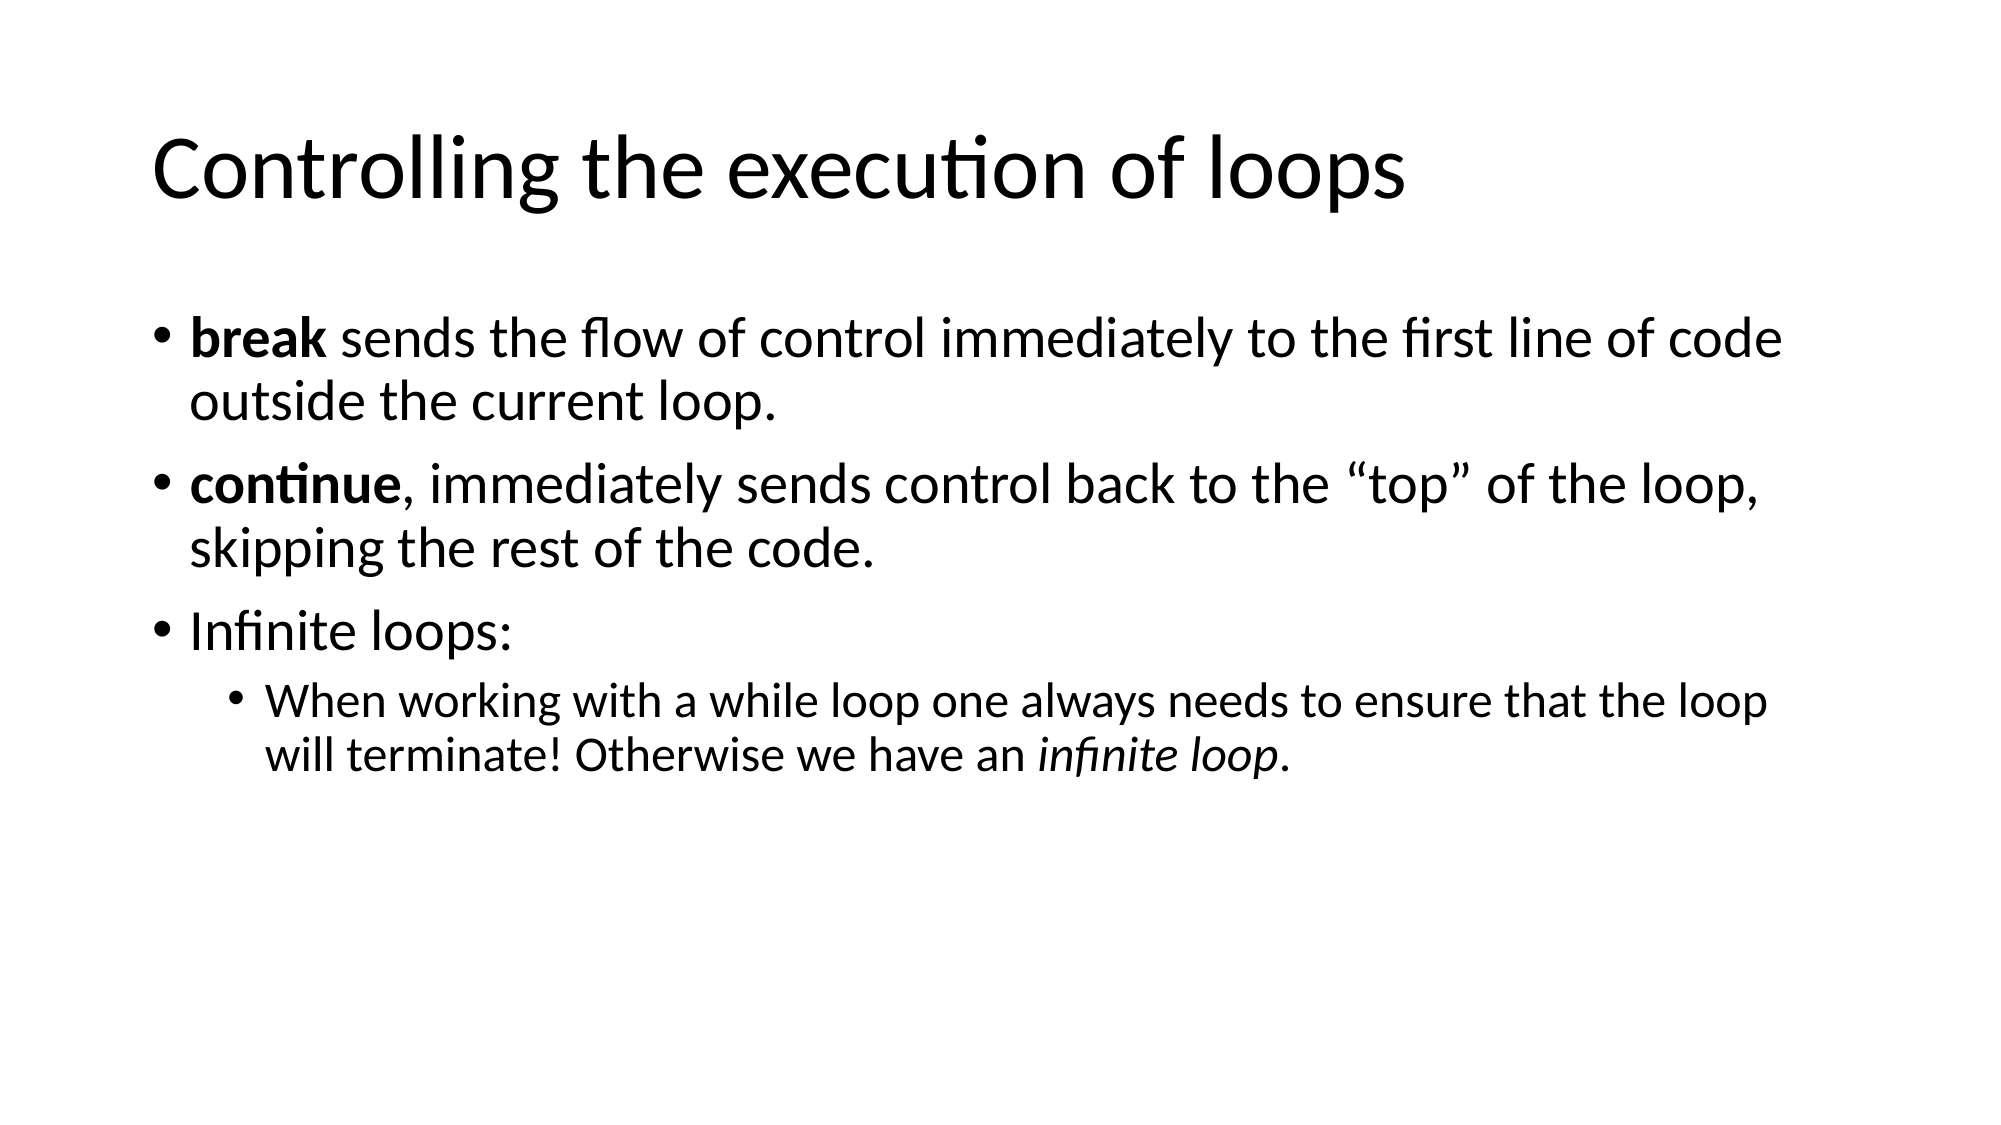

# Controlling the execution of loops
break sends the flow of control immediately to the first line of code outside the current loop.
continue, immediately sends control back to the “top” of the loop, skipping the rest of the code.
Infinite loops:
When working with a while loop one always needs to ensure that the loop will terminate! Otherwise we have an infinite loop.